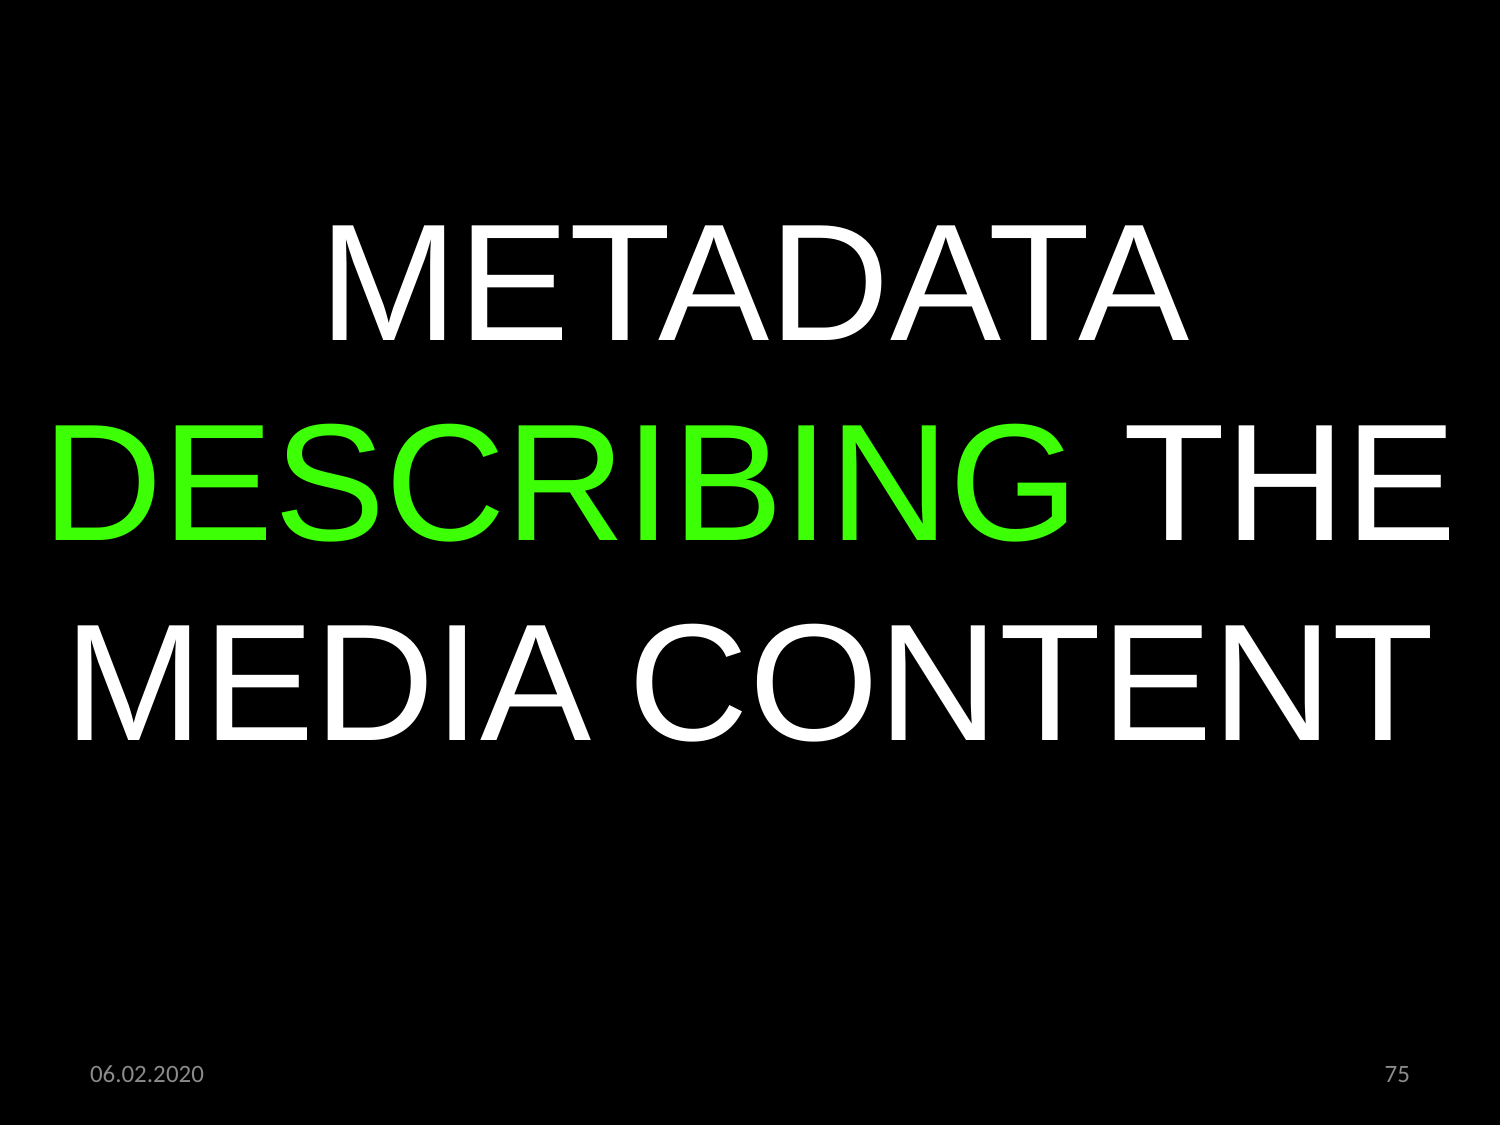

METADATA DESCRIBING THE MEDIA CONTENT
06.02.2020
75